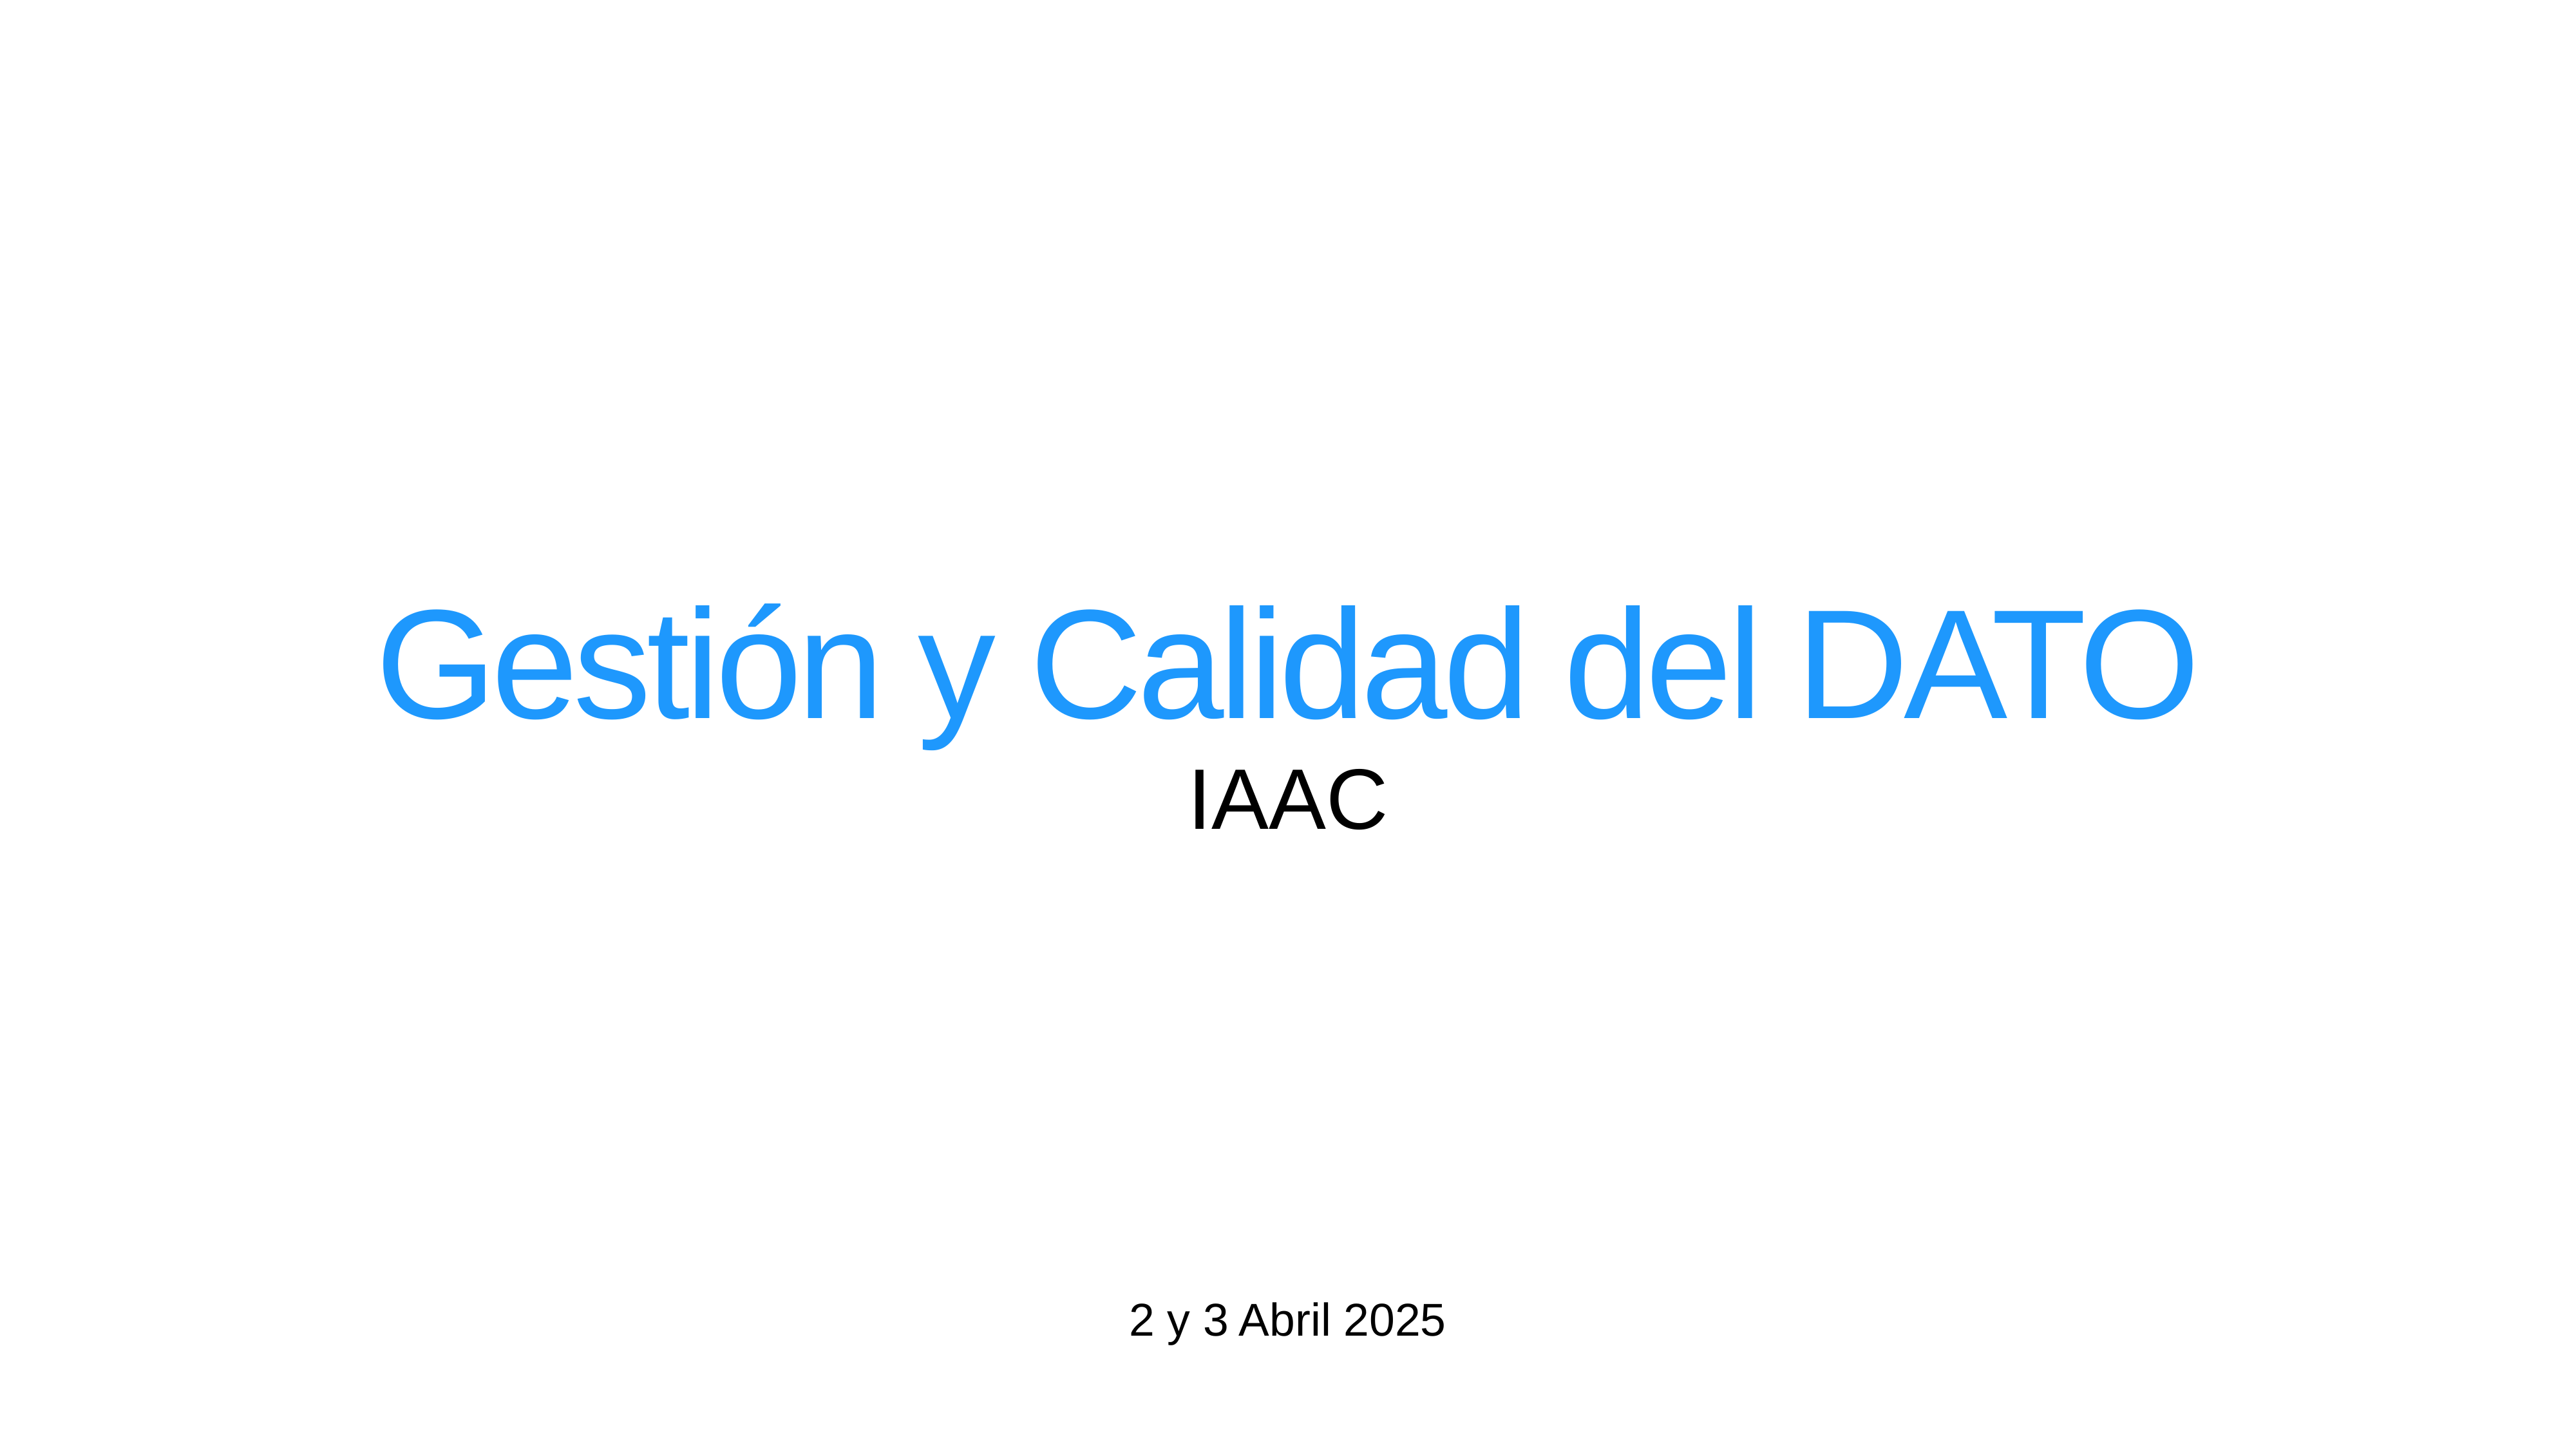

# Gestión y Calidad del DATO
IAAC
2 y 3 Abril 2025